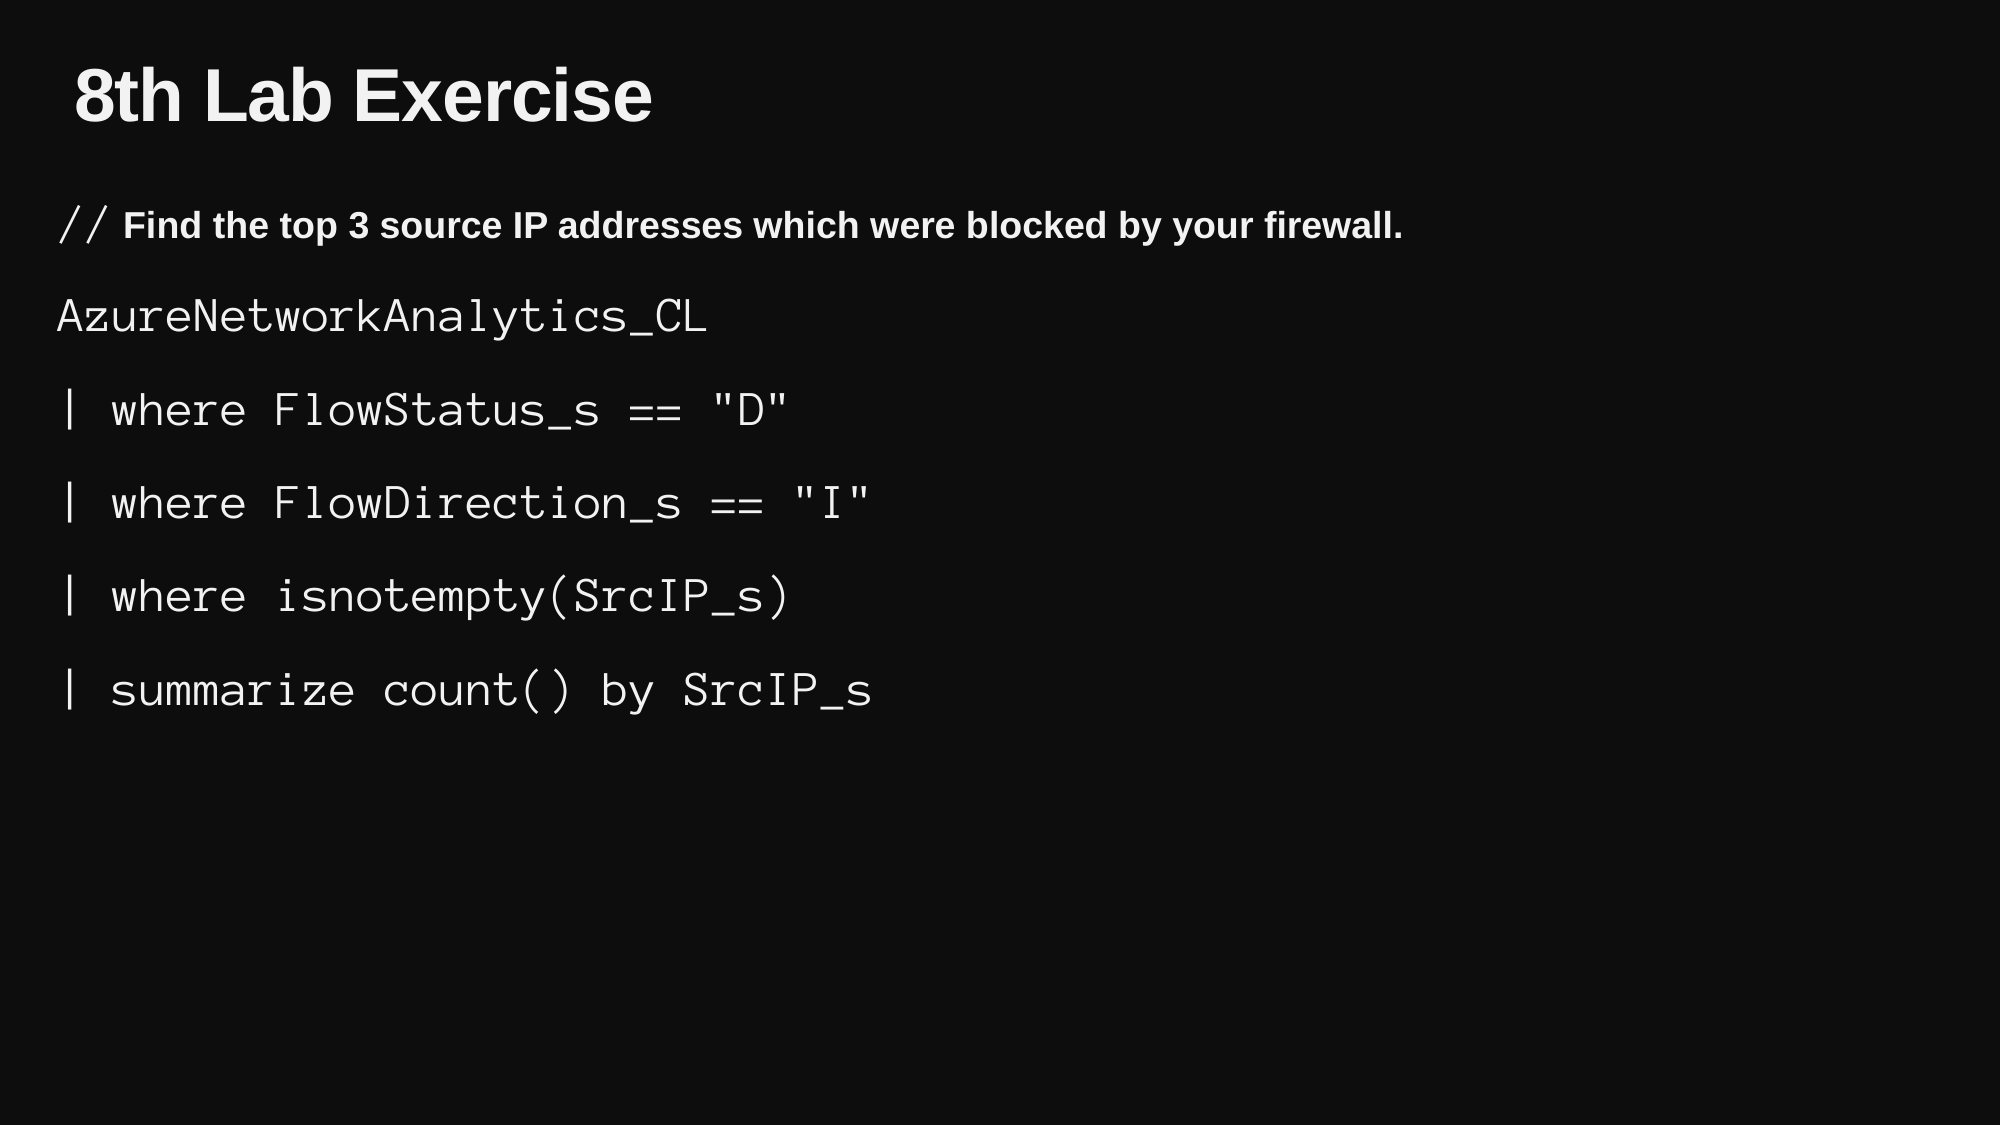

# 8th Lab Exercise
// Find the top 3 source IP addresses which were blocked by your firewall.
AzureNetworkAnalytics_CL
| where FlowStatus_s == "D"
| where FlowDirection_s == "I"
| where isnotempty(SrcIP_s)
| summarize count() by SrcIP_s